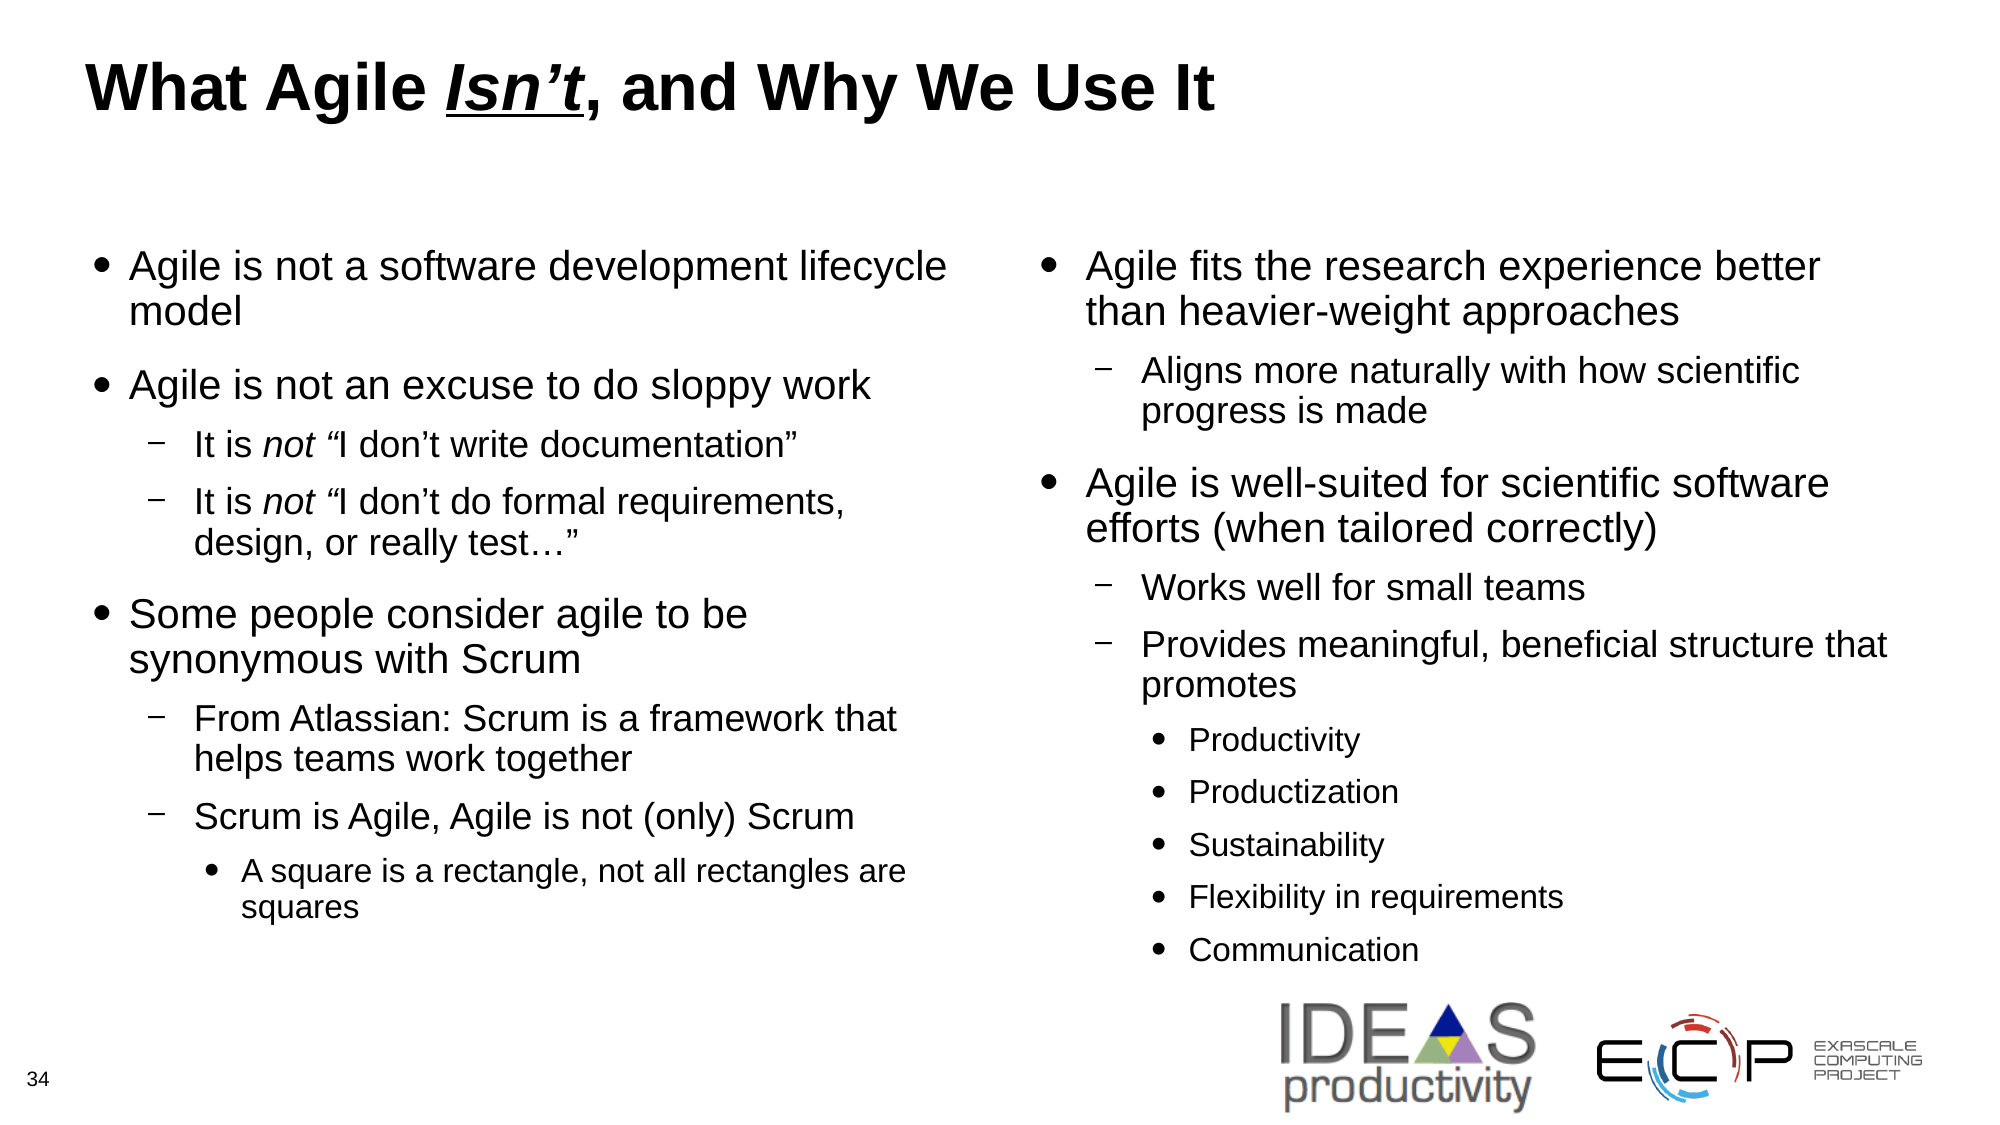

# What Agile Isn’t, and Why We Use It
Agile is not a software development lifecycle model
Agile is not an excuse to do sloppy work
It is not “I don’t write documentation”
It is not “I don’t do formal requirements, design, or really test…”
Some people consider agile to be synonymous with Scrum
From Atlassian: Scrum is a framework that helps teams work together
Scrum is Agile, Agile is not (only) Scrum
A square is a rectangle, not all rectangles are squares
Agile fits the research experience better than heavier-weight approaches
Aligns more naturally with how scientific progress is made
Agile is well-suited for scientific software efforts (when tailored correctly)
Works well for small teams
Provides meaningful, beneficial structure that promotes
Productivity
Productization
Sustainability
Flexibility in requirements
Communication